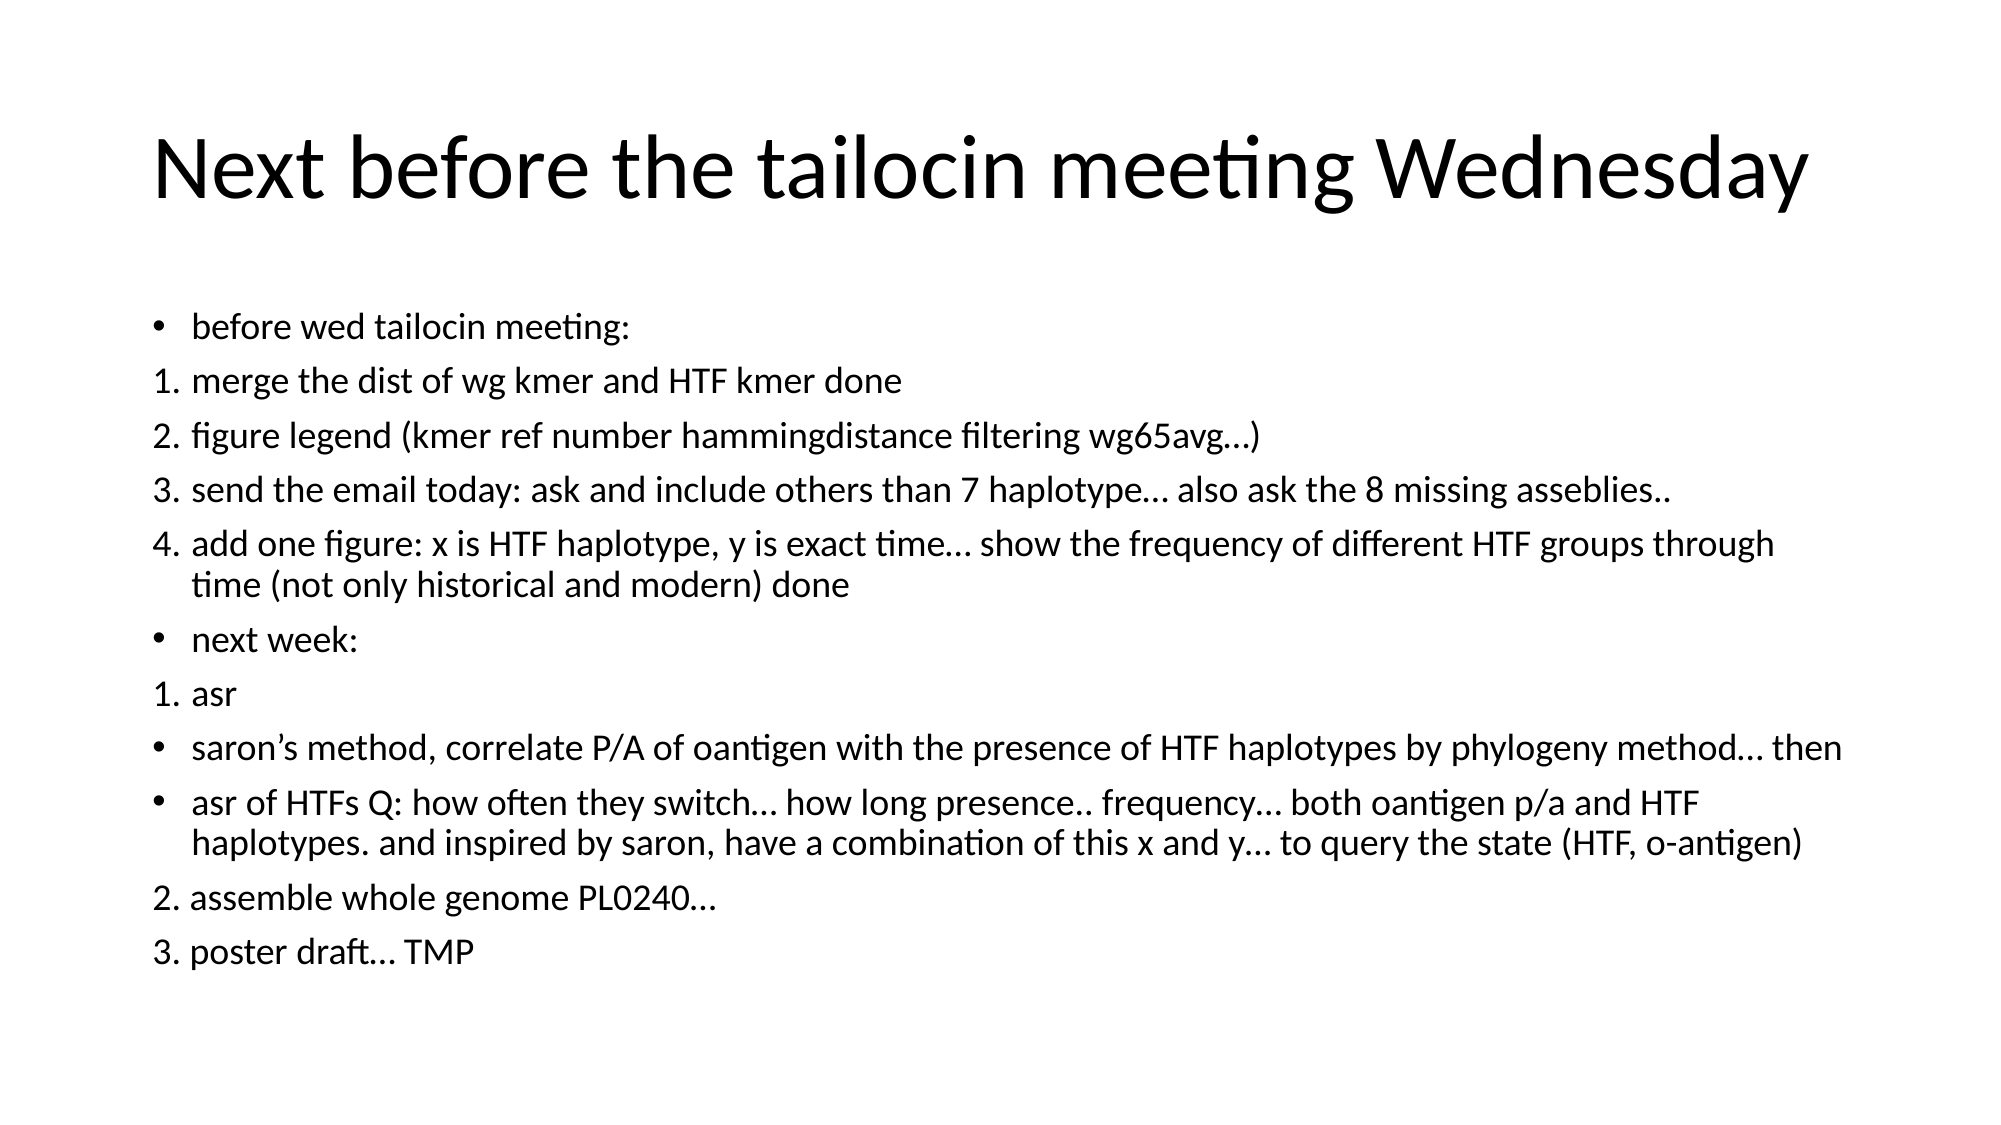

# Next before the tailocin meeting Wednesday
before wed tailocin meeting:
merge the dist of wg kmer and HTF kmer done
figure legend (kmer ref number hammingdistance filtering wg65avg…)
send the email today: ask and include others than 7 haplotype… also ask the 8 missing asseblies..
add one figure: x is HTF haplotype, y is exact time… show the frequency of different HTF groups through time (not only historical and modern) done
next week:
asr
saron’s method, correlate P/A of oantigen with the presence of HTF haplotypes by phylogeny method… then
asr of HTFs Q: how often they switch… how long presence.. frequency… both oantigen p/a and HTF haplotypes. and inspired by saron, have a combination of this x and y… to query the state (HTF, o-antigen)
2. assemble whole genome PL0240…
3. poster draft… TMP